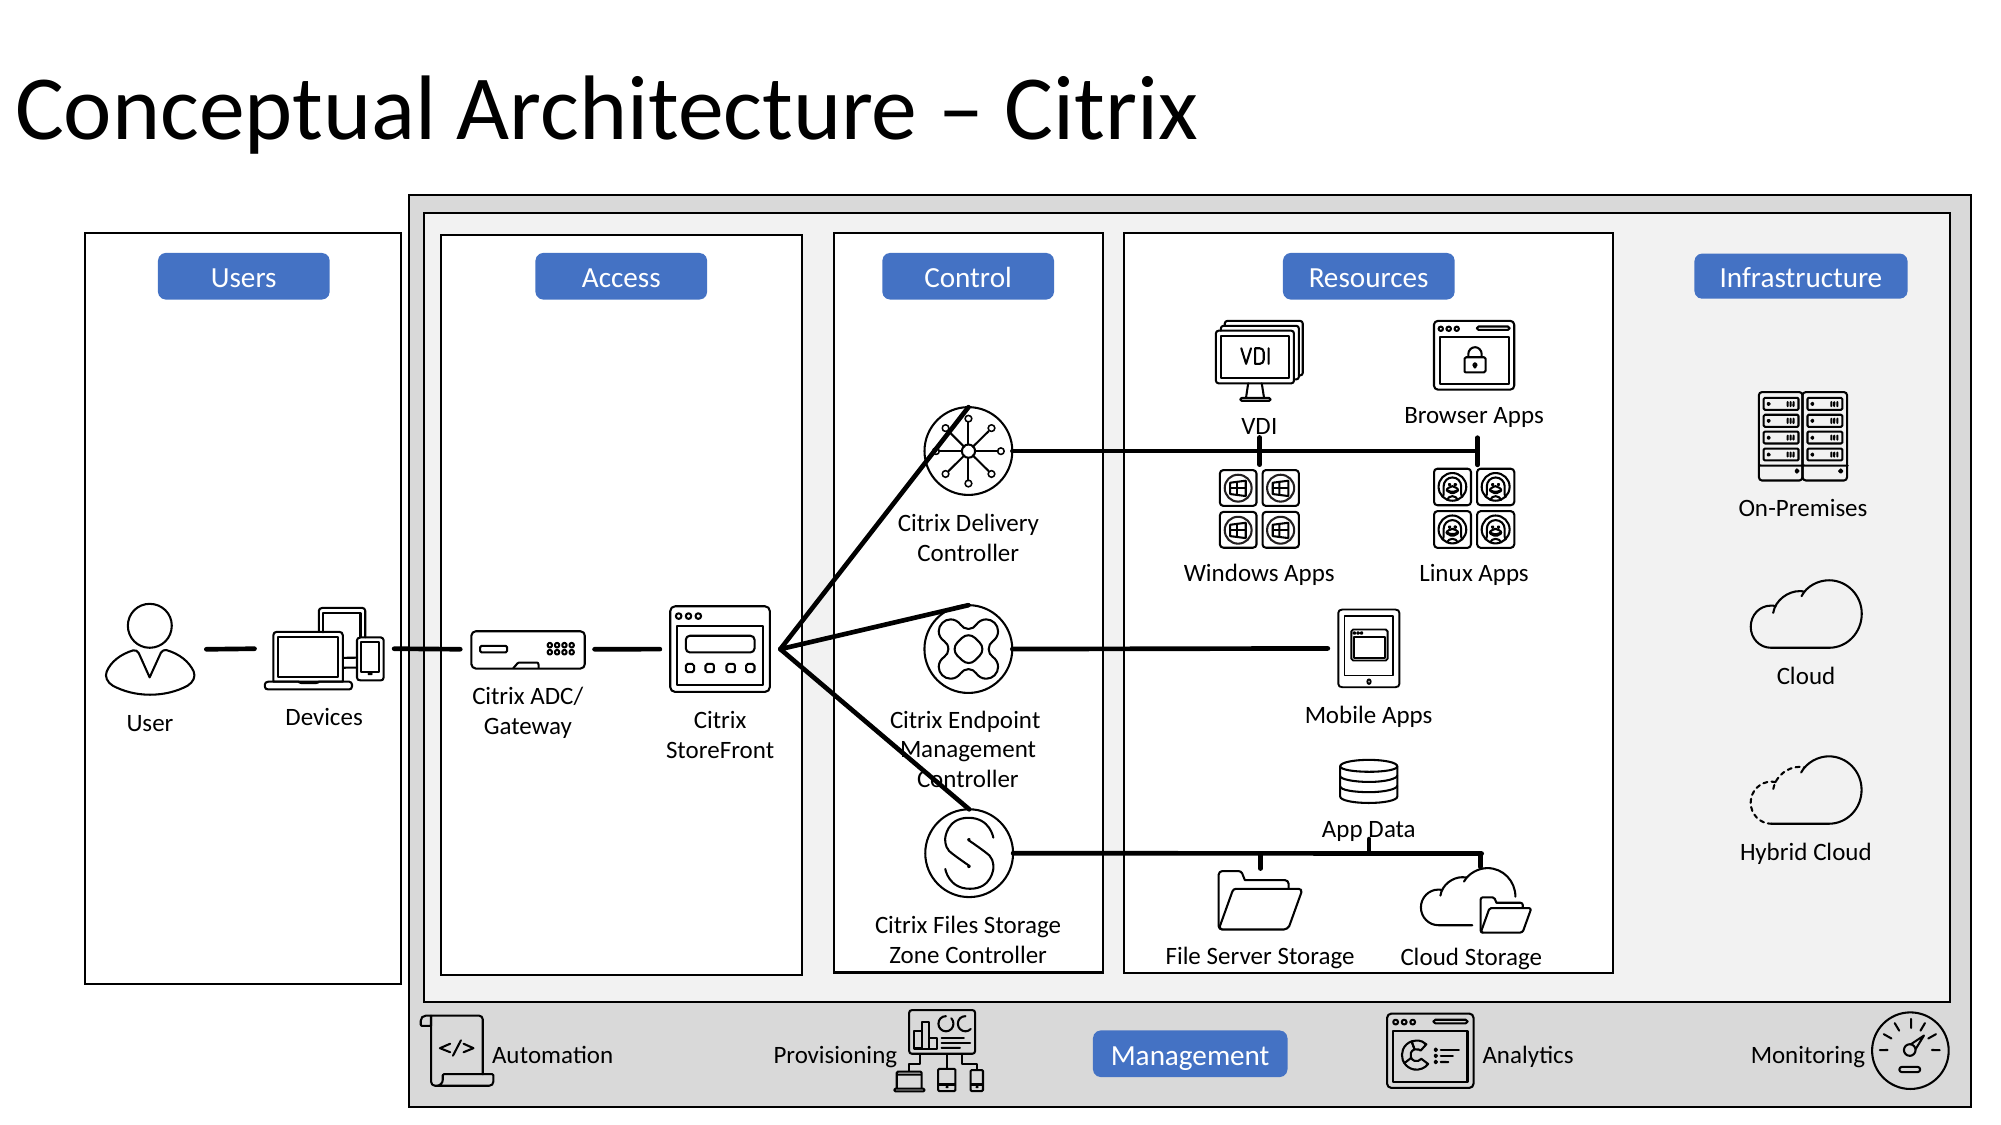

# Conceptual Architecture – Citrix

Users
Access
Control
Resources
Infrastructure

VDI

Browser Apps

On-Premises

Citrix Delivery
Controller

Linux Apps

Windows Apps

Cloud

User

Citrix Endpoint
Management
Controller

Citrix
StoreFront

Devices

Mobile Apps

Citrix ADC/
Gateway

 Hybrid Cloud

App Data

Citrix Files Storage
Zone Controller

Cloud Storage

File Server Storage

Management
Automation
Provisioning
Analytics
Monitoring